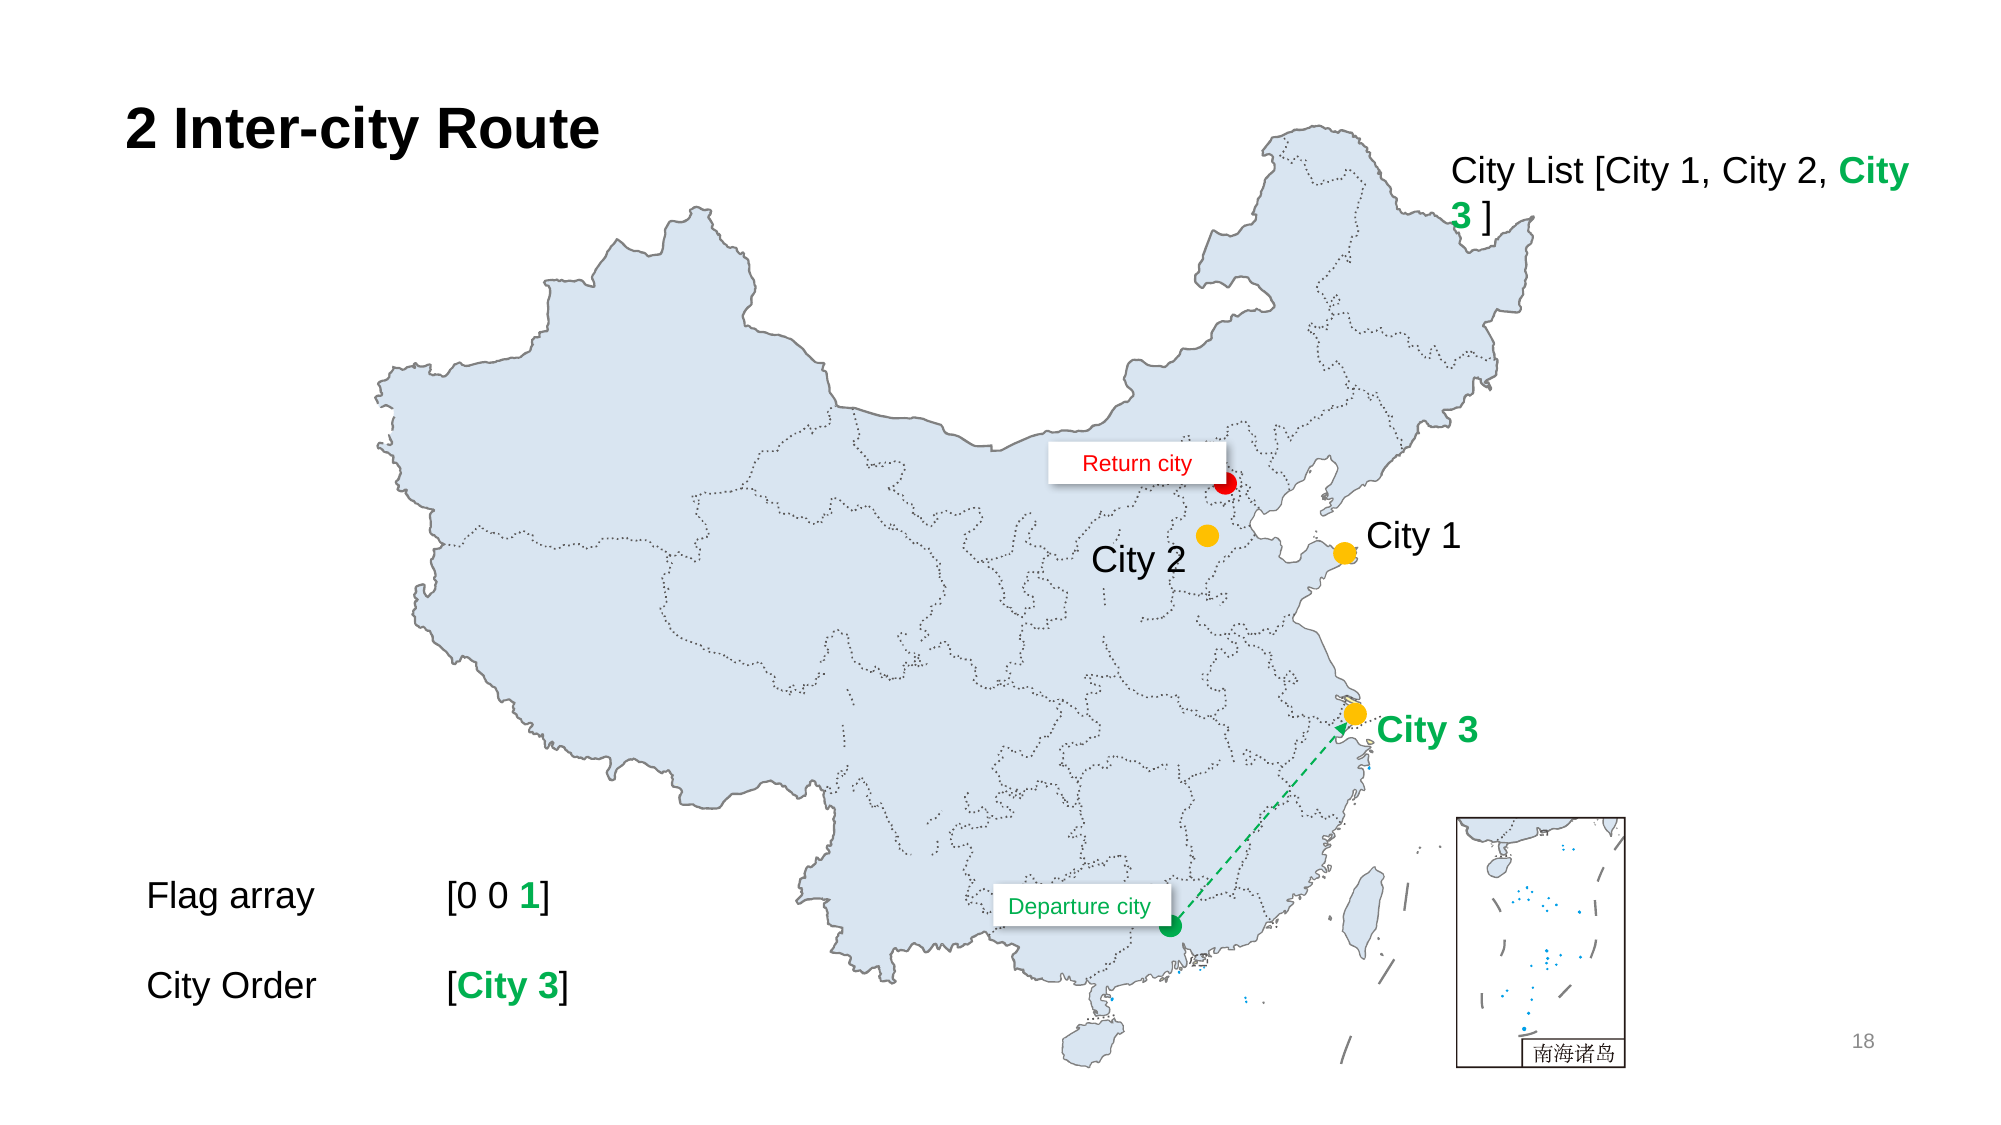

# 2 Inter-city Route

City List [City 1, City 2, City 3 ]
Return city

City 1

City 2

City 3

Flag array 	[0 0 1]

City Order	[City 3]
Departure city

18